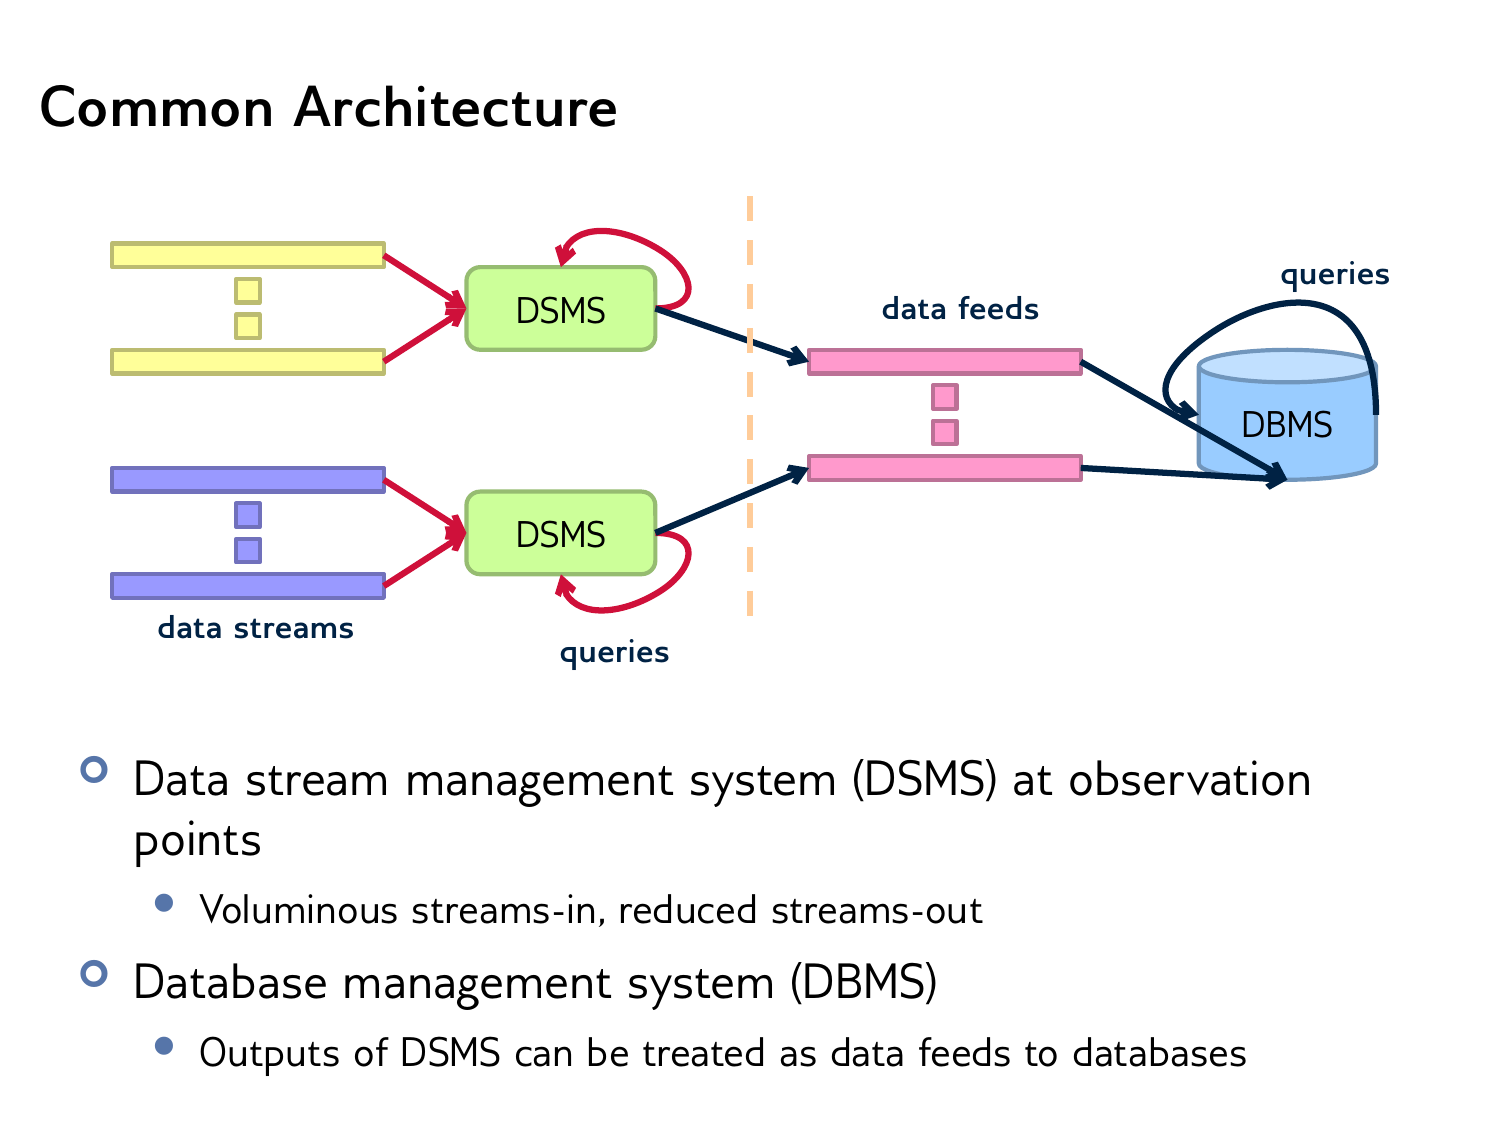

# Common Architecture

queries
DSMS

data feeds

DBMS

DSMS

data streams
queries
Data stream management system (DSMS) at observation points
Voluminous streams-in, reduced streams-out
Database management system (DBMS)
Outputs of DSMS can be treated as data feeds to databases